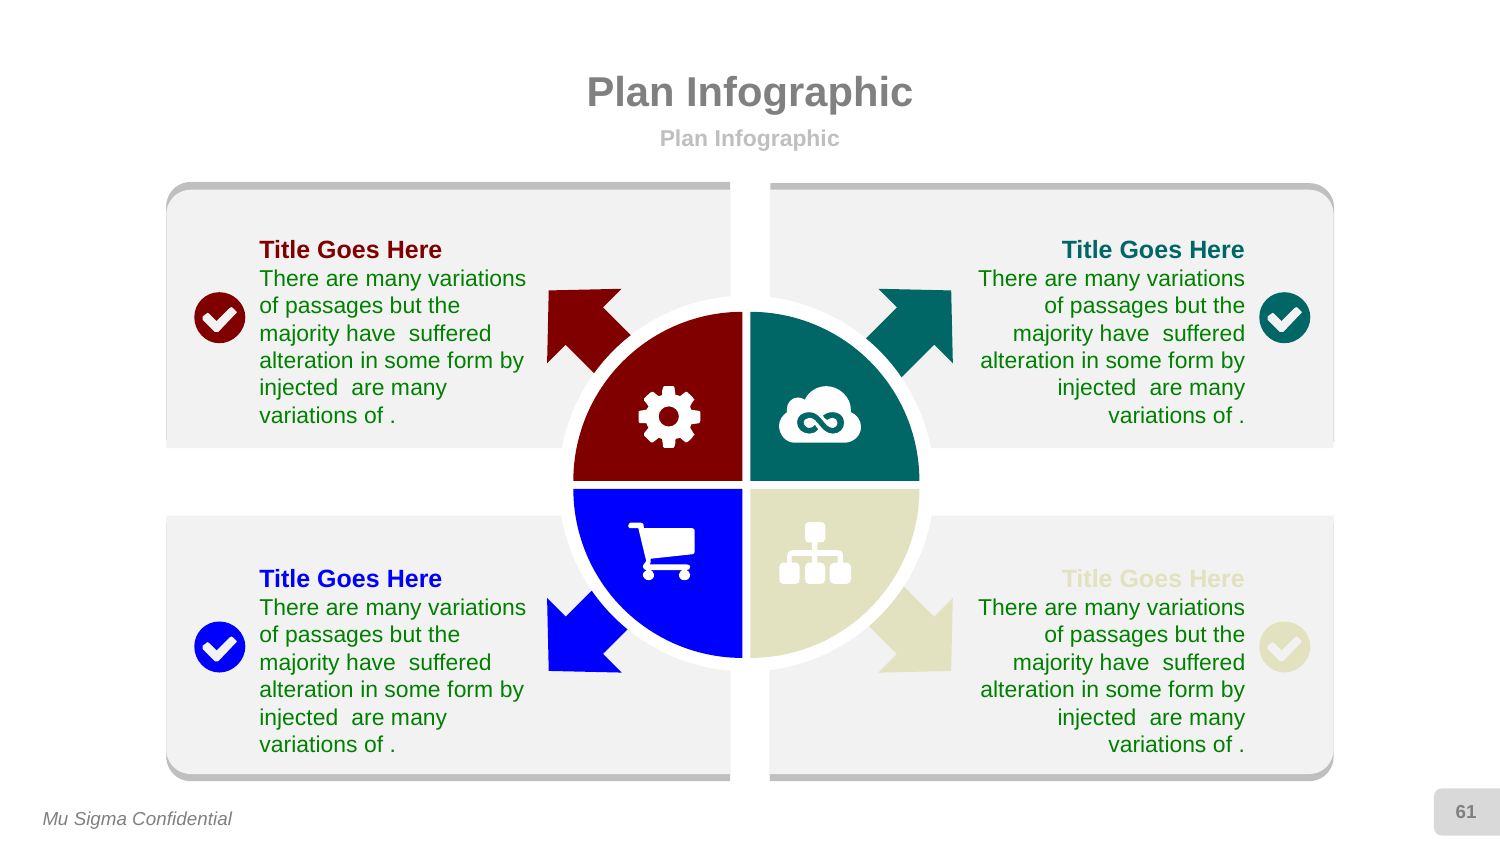

# Plan Infographic
Plan Infographic

Title Goes Here
There are many variations of passages but the majority have  suffered alteration in some form by injected  are many variations of .
Title Goes Here
There are many variations of passages but the majority have  suffered alteration in some form by injected  are many variations of .

Title Goes Here
There are many variations of passages but the majority have  suffered alteration in some form by injected  are many variations of .
Title Goes Here
There are many variations of passages but the majority have  suffered alteration in some form by injected  are many variations of .

61